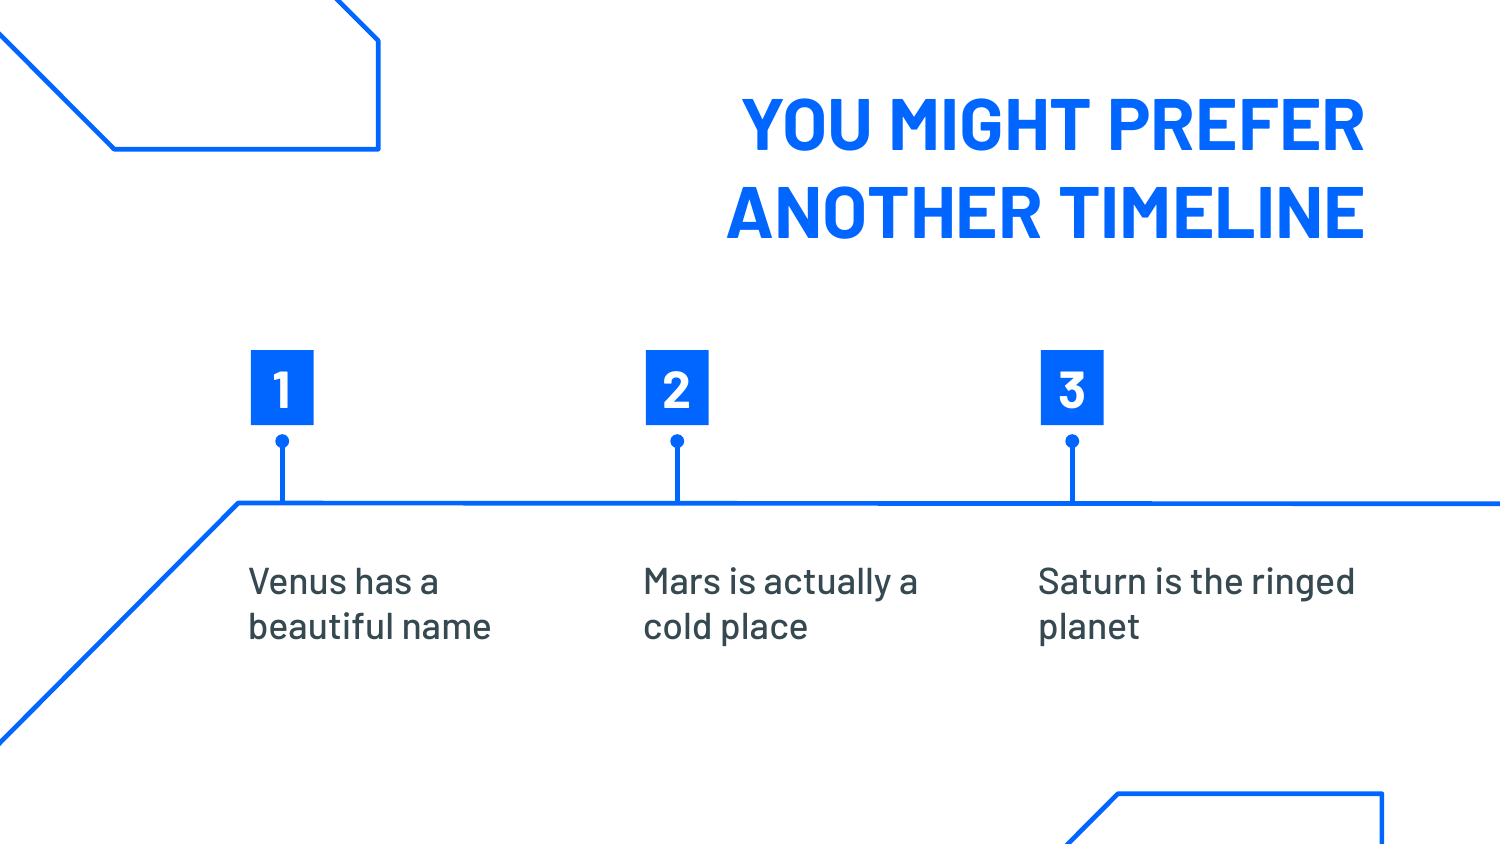

# YOU MIGHT PREFER ANOTHER TIMELINE
1
2
3

Venus has a beautiful name
Mars is actually a cold place
Saturn is the ringed planet